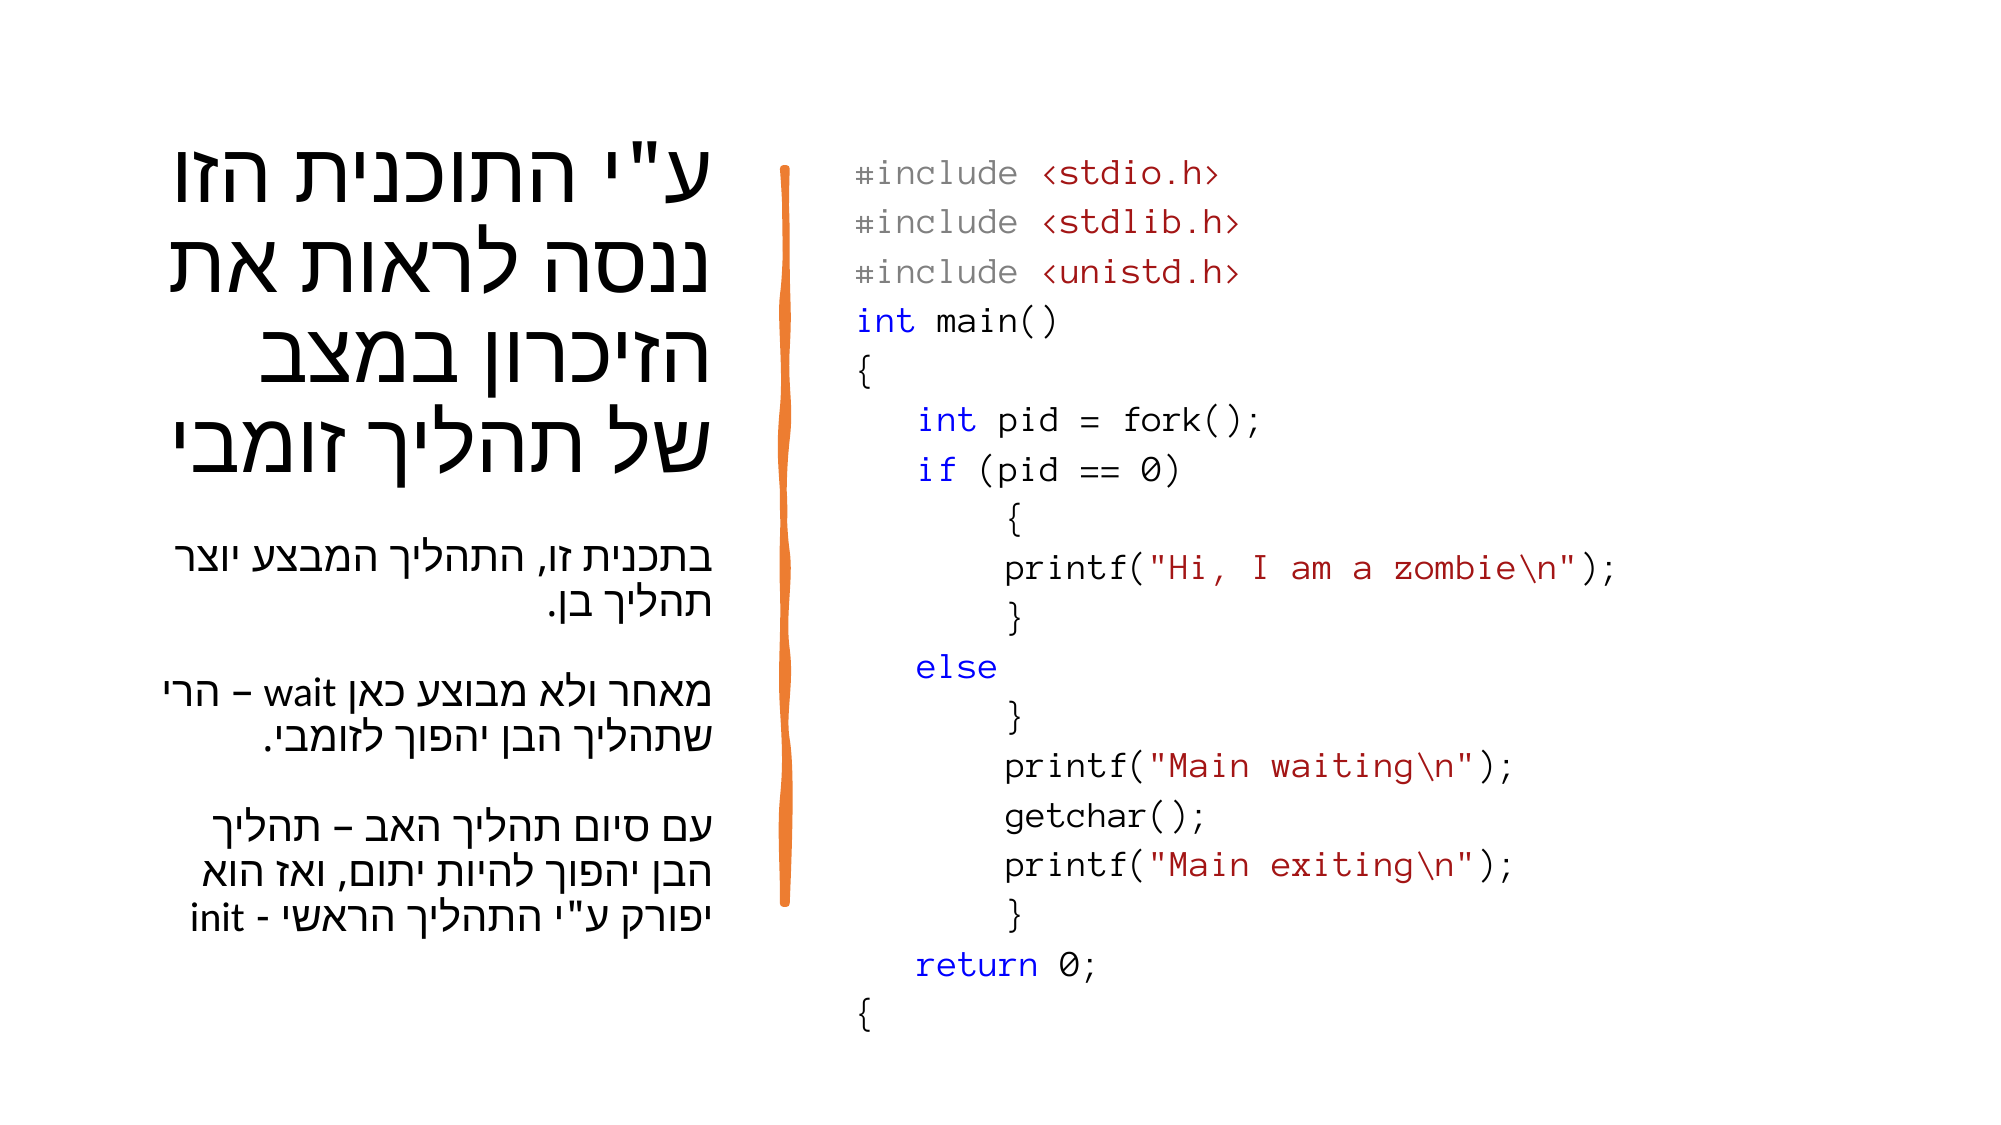

#include <stdio.h>
#include <stdlib.h>
#include <unistd.h>
int main()
{
   int pid = fork();
   if (pid == 0)
	{
	printf("Hi, I am a zombie\n");
	}
   else
	}
	printf("Main waiting\n");
	getchar();
	printf("Main exiting\n");
	}
   return 0;
{
# ע"י התוכנית הזו ננסה לראות את הזיכרון במצב של תהליך זומבי בתכנית זו, התהליך המבצע יוצר תהליך בן. מאחר ולא מבוצע כאן wait – הרי שתהליך הבן יהפוך לזומבי. עם סיום תהליך האב – תהליך הבן יהפוך להיות יתום, ואז הוא יפורק ע"י התהליך הראשי - init